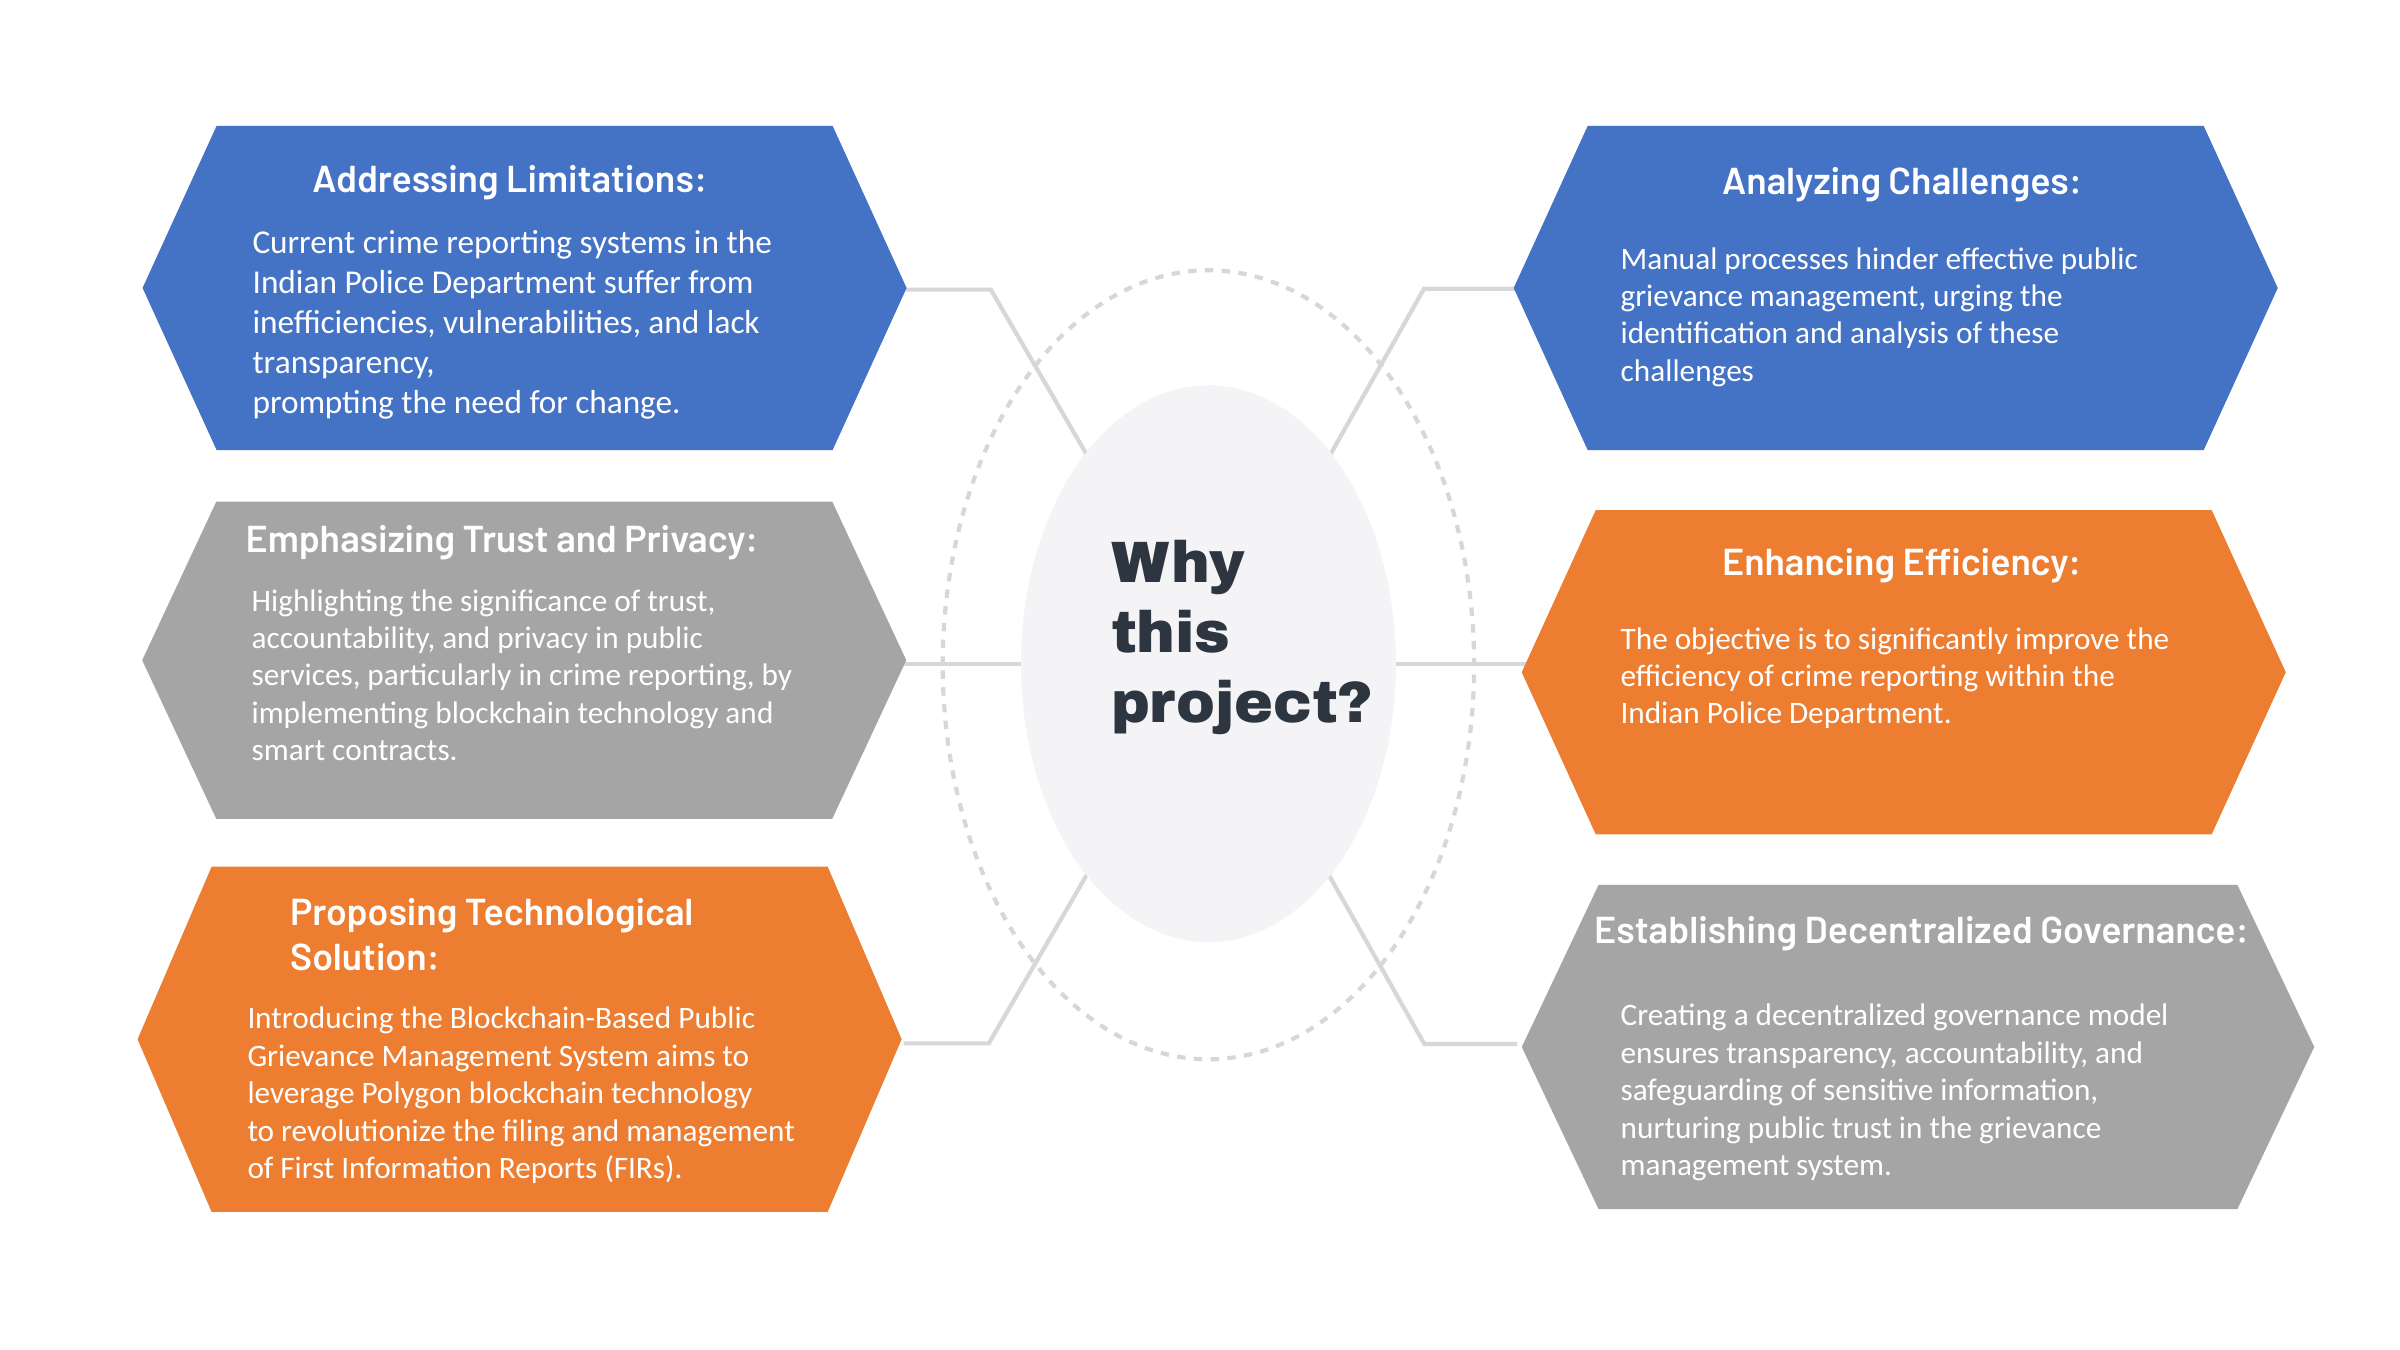

Addressing Limitations:
Current crime reporting systems in the Indian Police Department suffer from inefficiencies, vulnerabilities, and lack transparency,
prompting the need for change.
Analyzing Challenges:
Manual processes hinder effective public grievance management, urging the identification and analysis of these challenges

Emphasizing Trust and Privacy:
Highlighting the significance of trust, accountability, and privacy in public services, particularly in crime reporting, by implementing blockchain technology and smart contracts.
Why this project?
Enhancing Efficiency:
The objective is to significantly improve the efficiency of crime reporting within the Indian Police Department.

Proposing Technological Solution:
Introducing the Blockchain-Based Public Grievance Management System aims to leverage Polygon blockchain technology
to revolutionize the filing and management of First Information Reports (FIRs).
Establishing Decentralized Governance:
Creating a decentralized governance model ensures transparency, accountability, and safeguarding of sensitive information, nurturing public trust in the grievance management system.